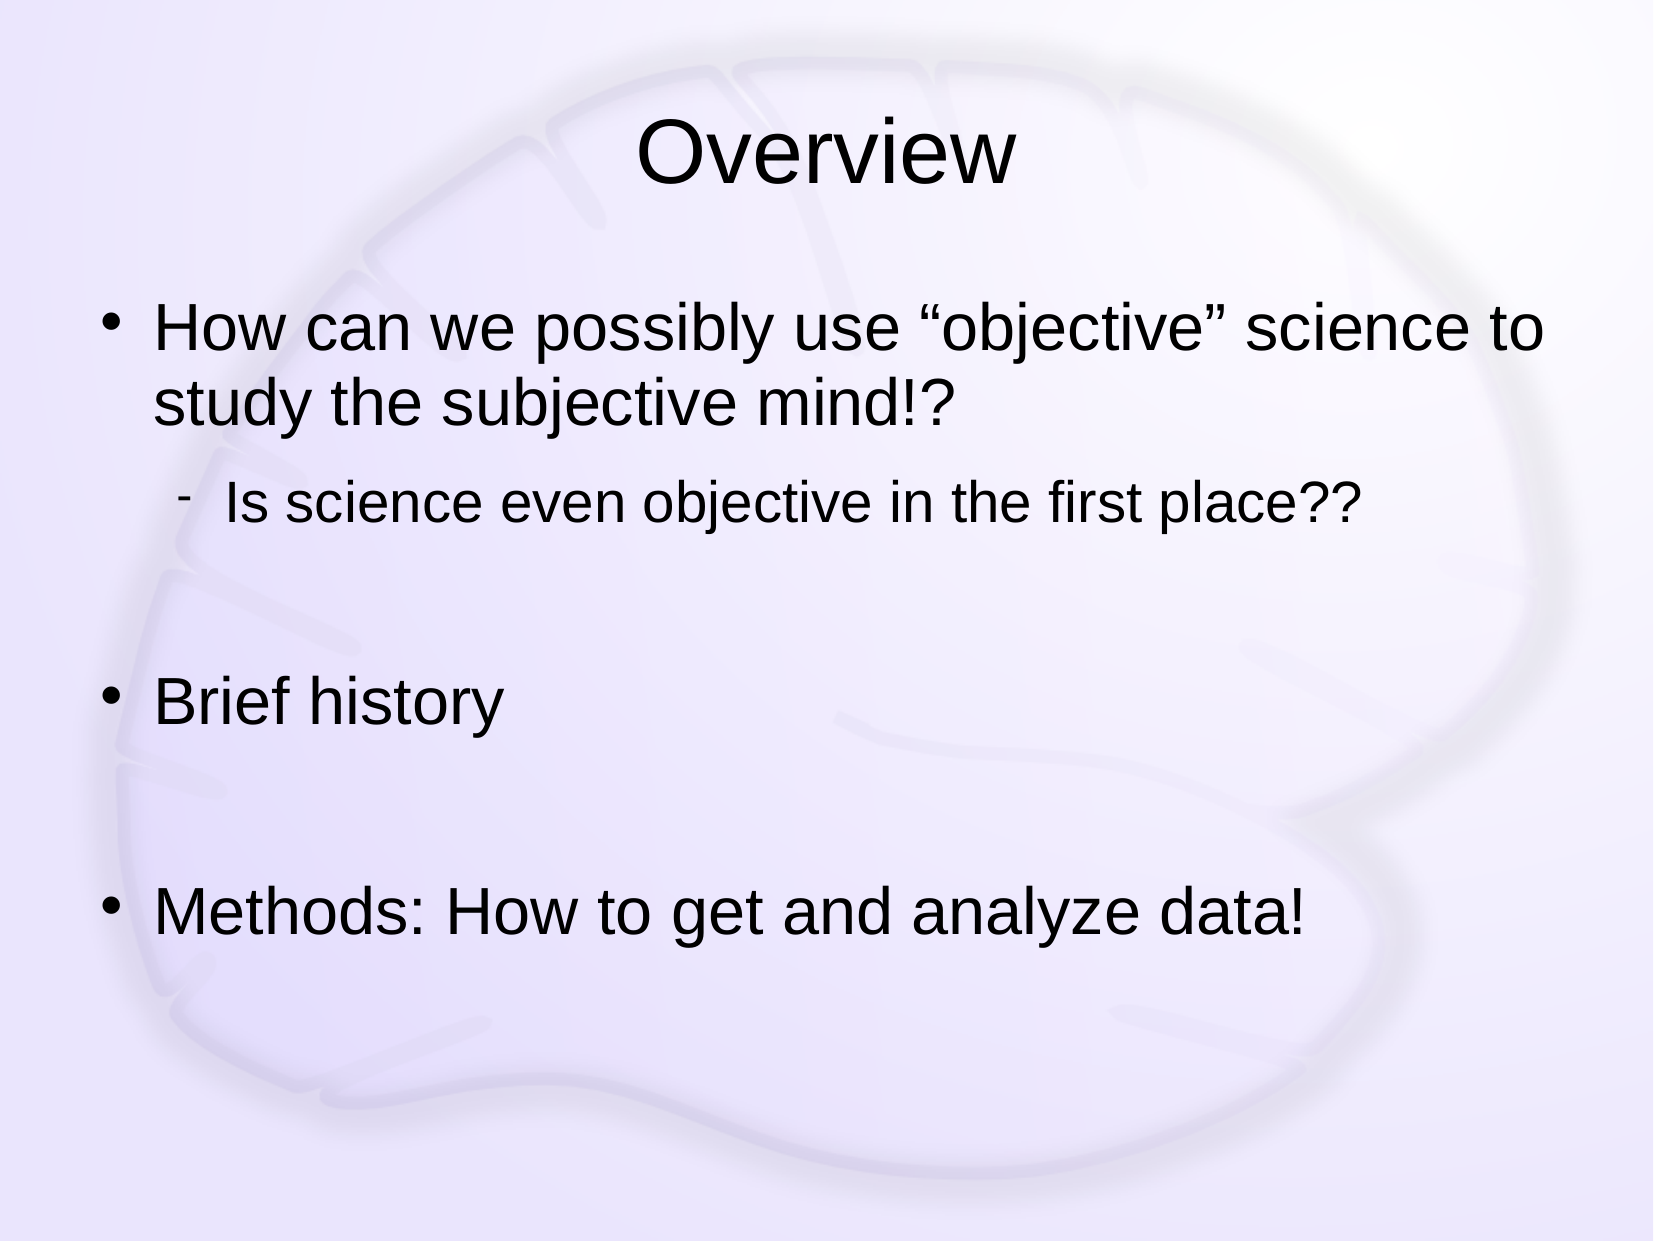

# Overview
How can we possibly use “objective” science to study the subjective mind!?
Is science even objective in the first place??

Brief history

Methods: How to get and analyze data!